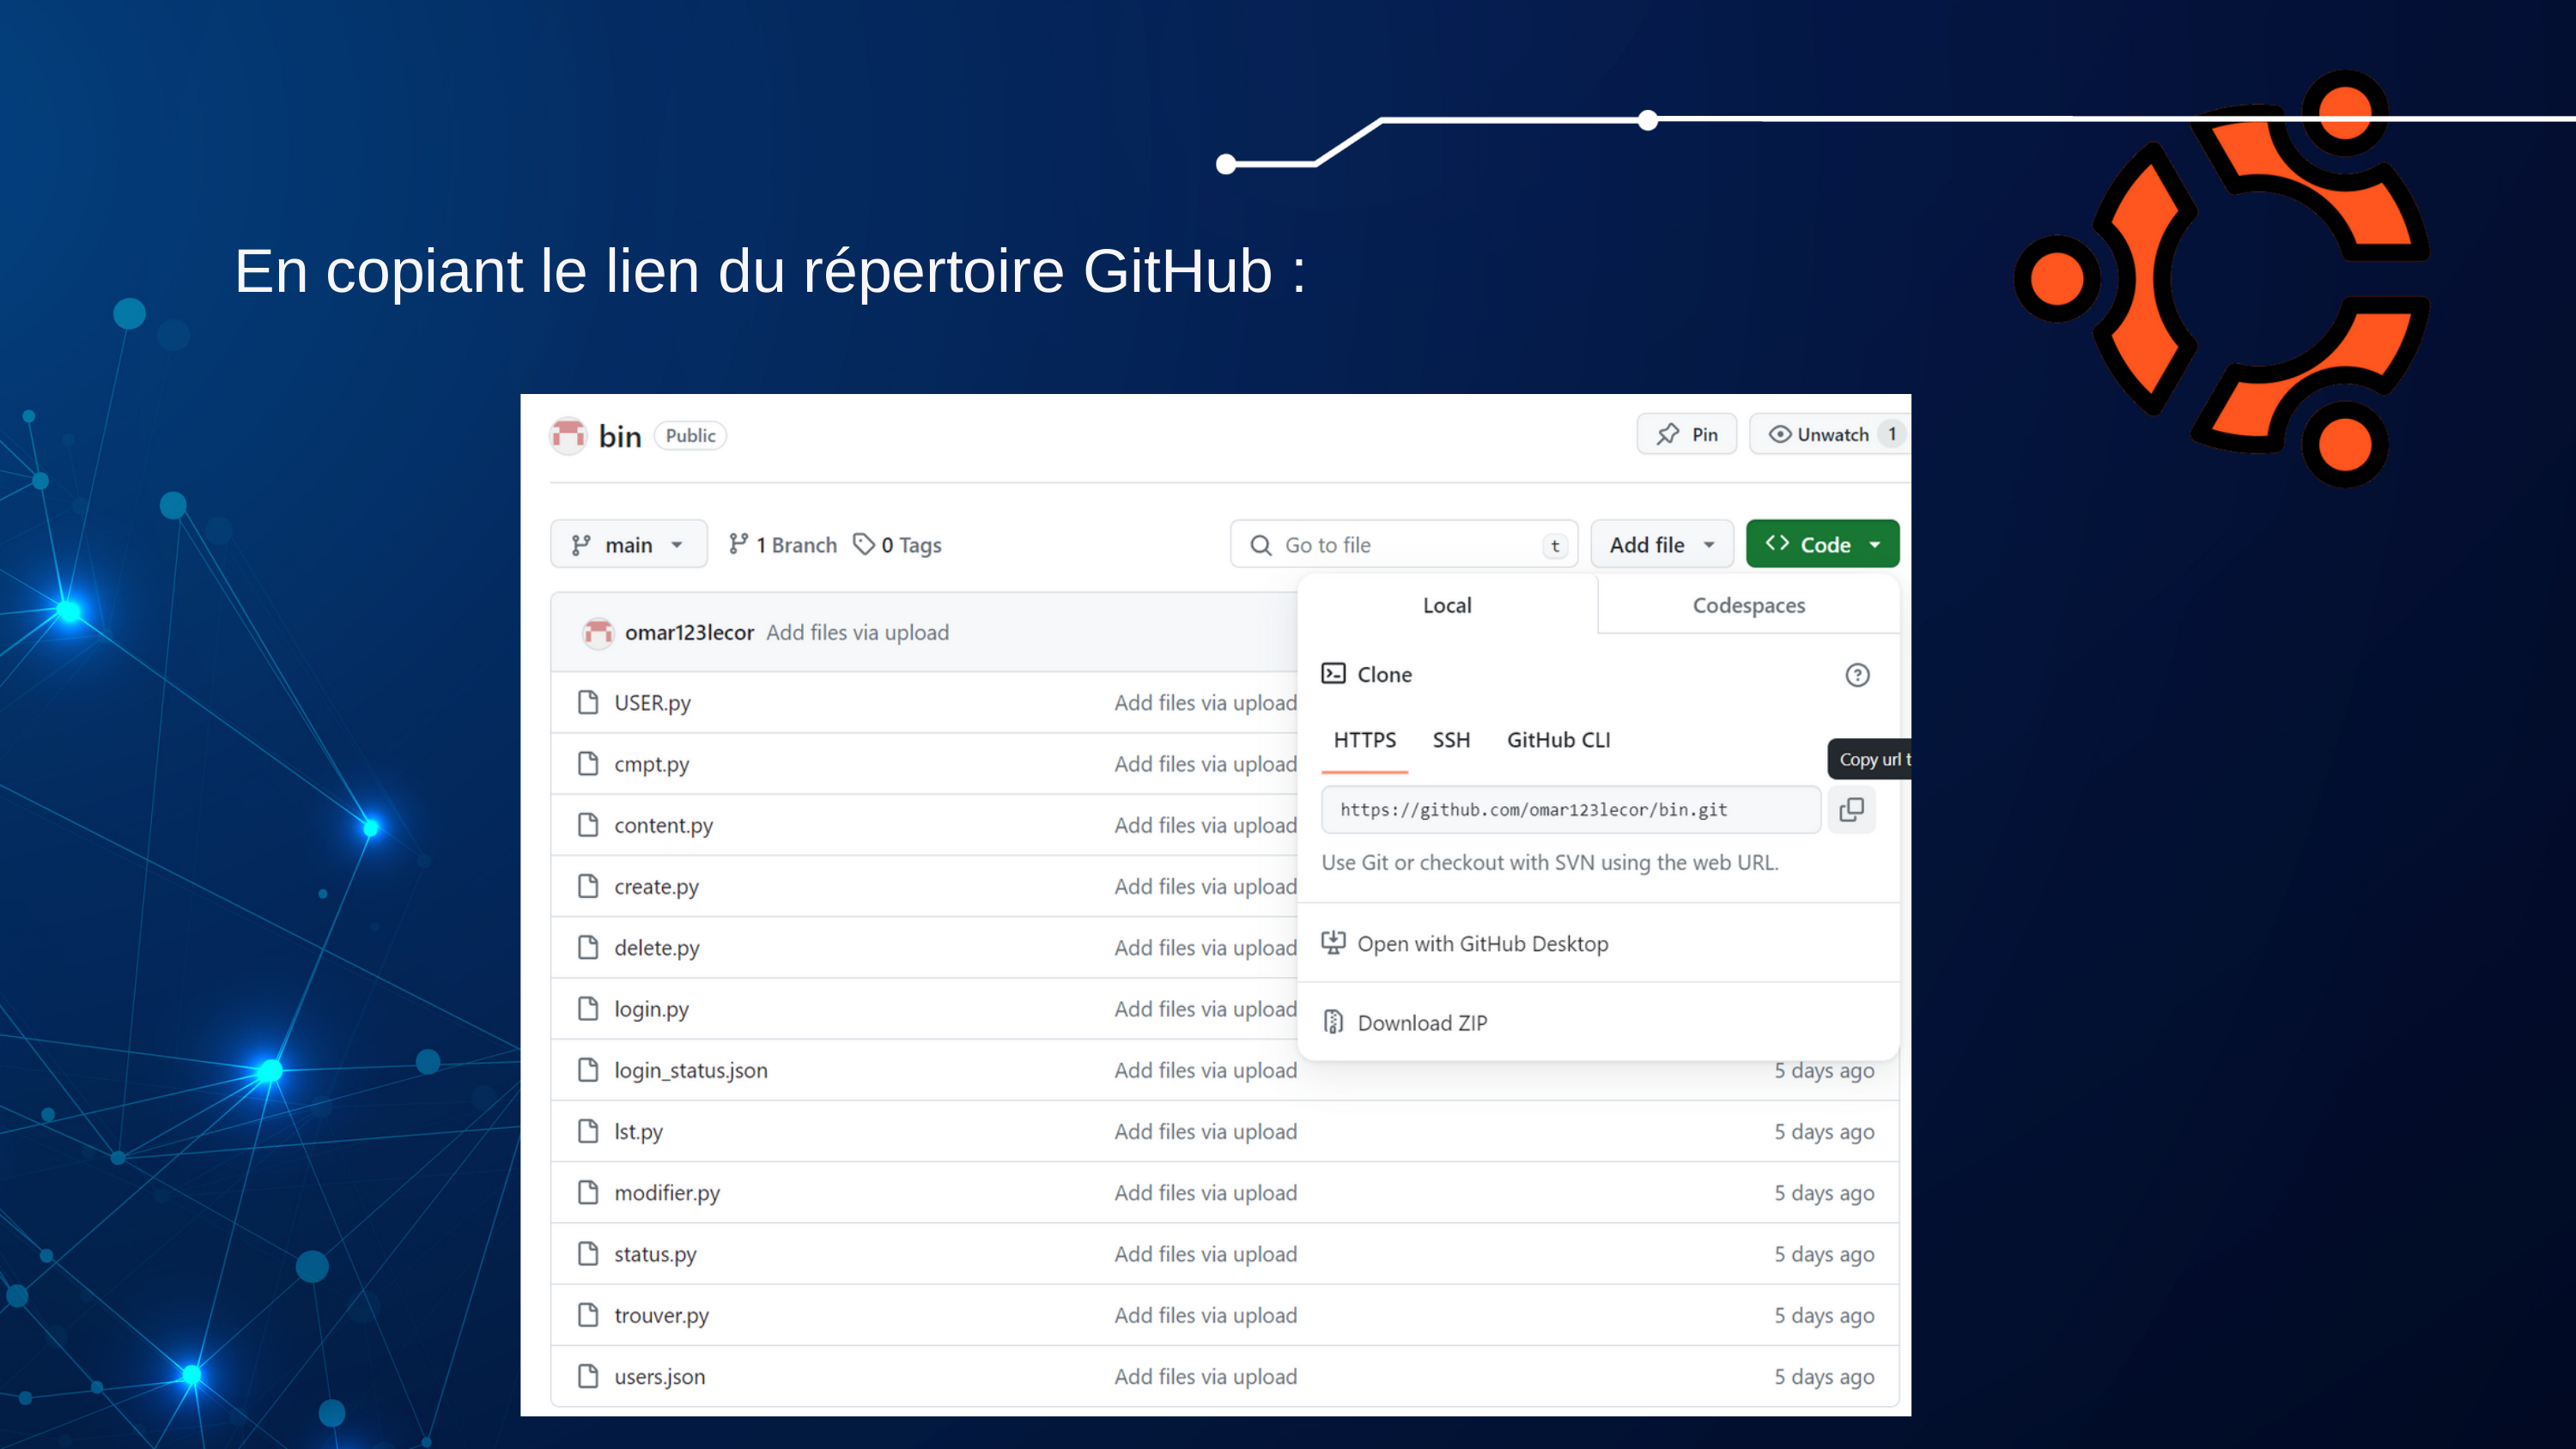

En copiant le lien du répertoire GitHub :